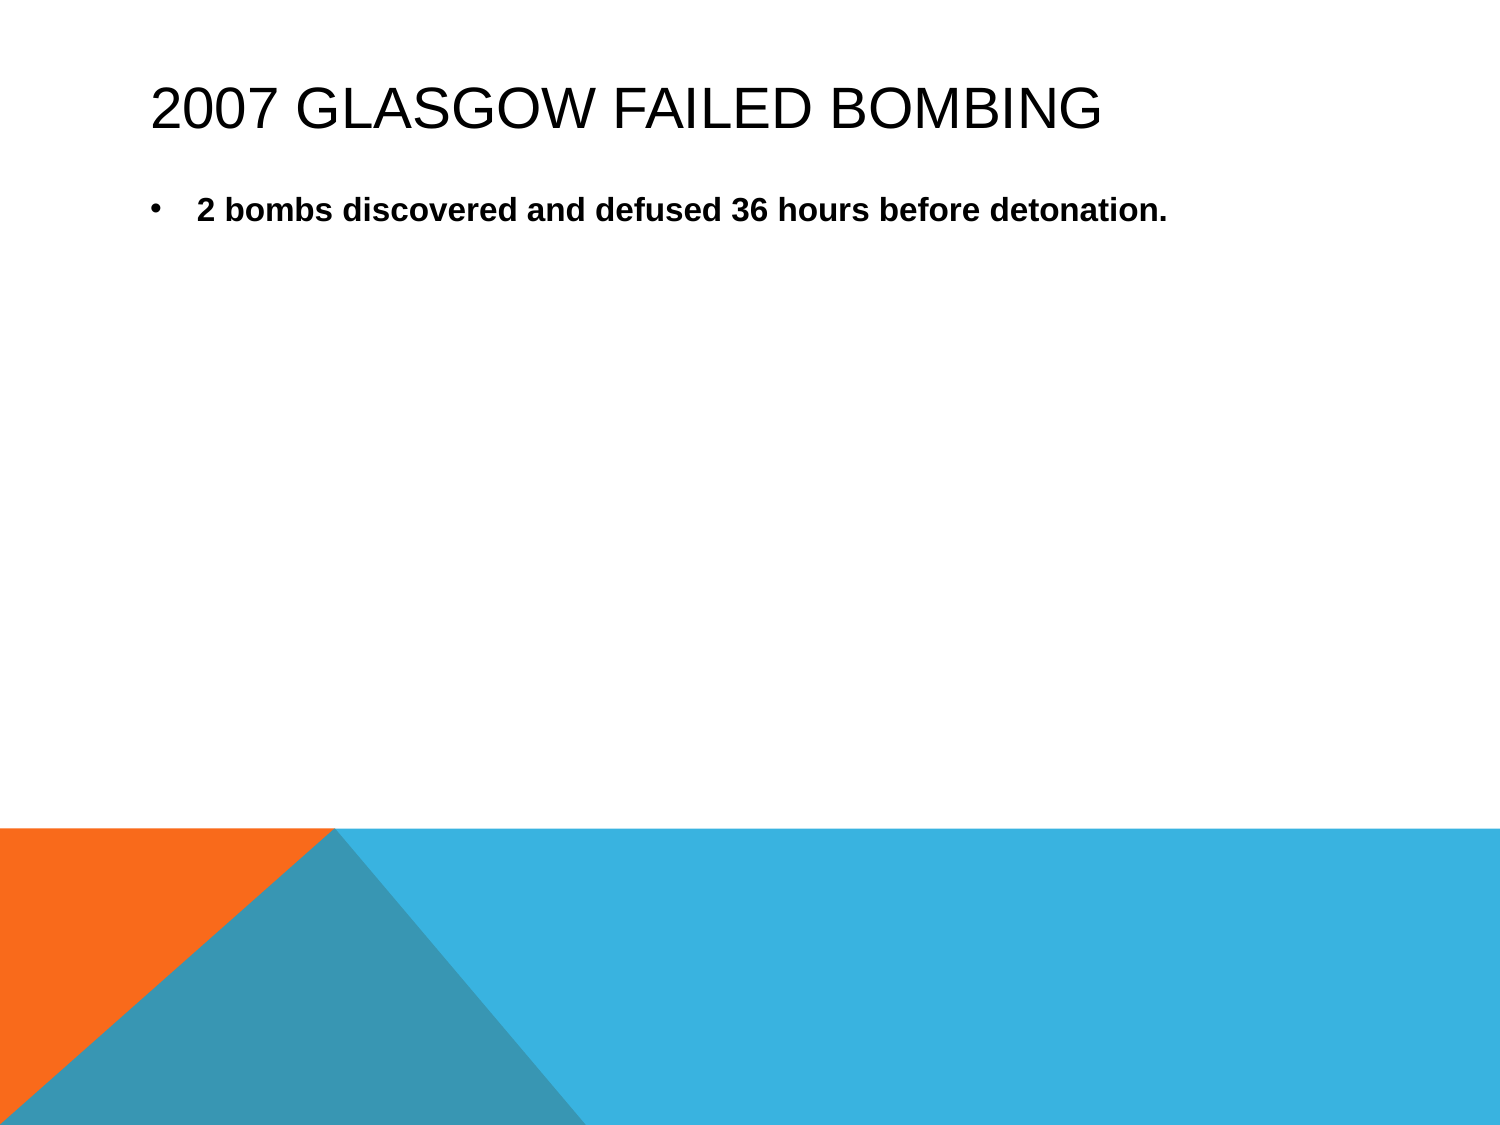

# 2007 Glasgow Failed Bombing
2 bombs discovered and defused 36 hours before detonation.